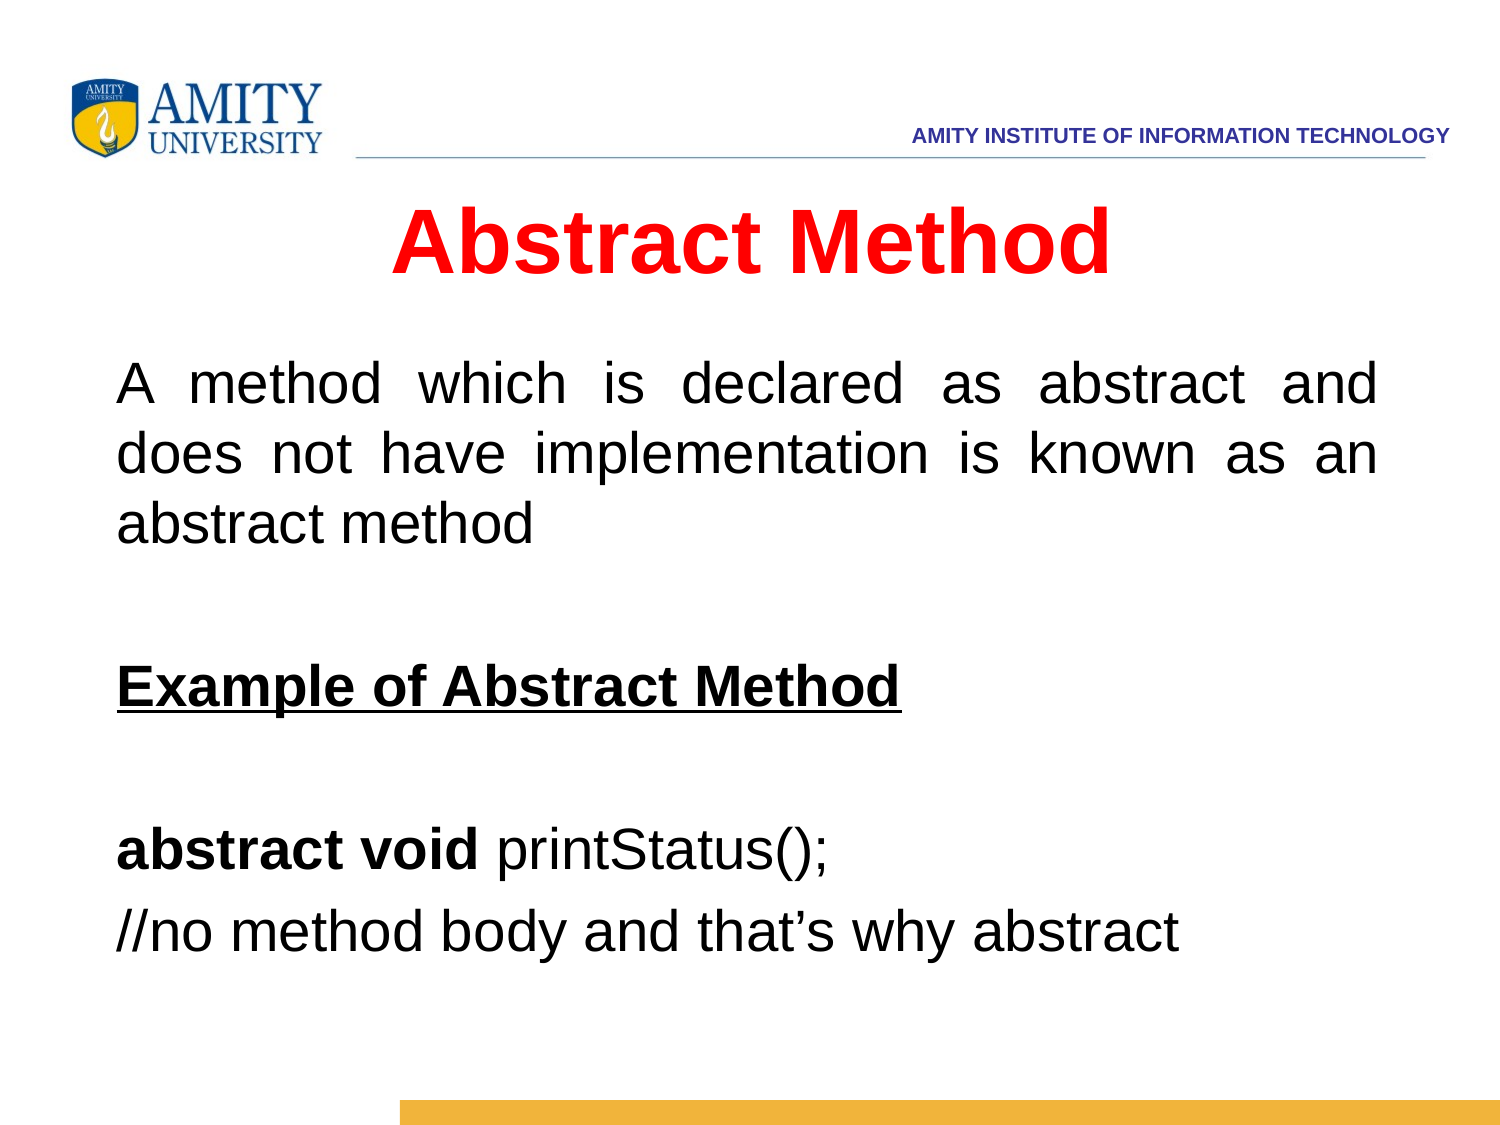

# Abstract Method
A method which is declared as abstract and does not have implementation is known as an abstract method

Example of Abstract Method

abstract void printStatus();
//no method body and that’s why abstract